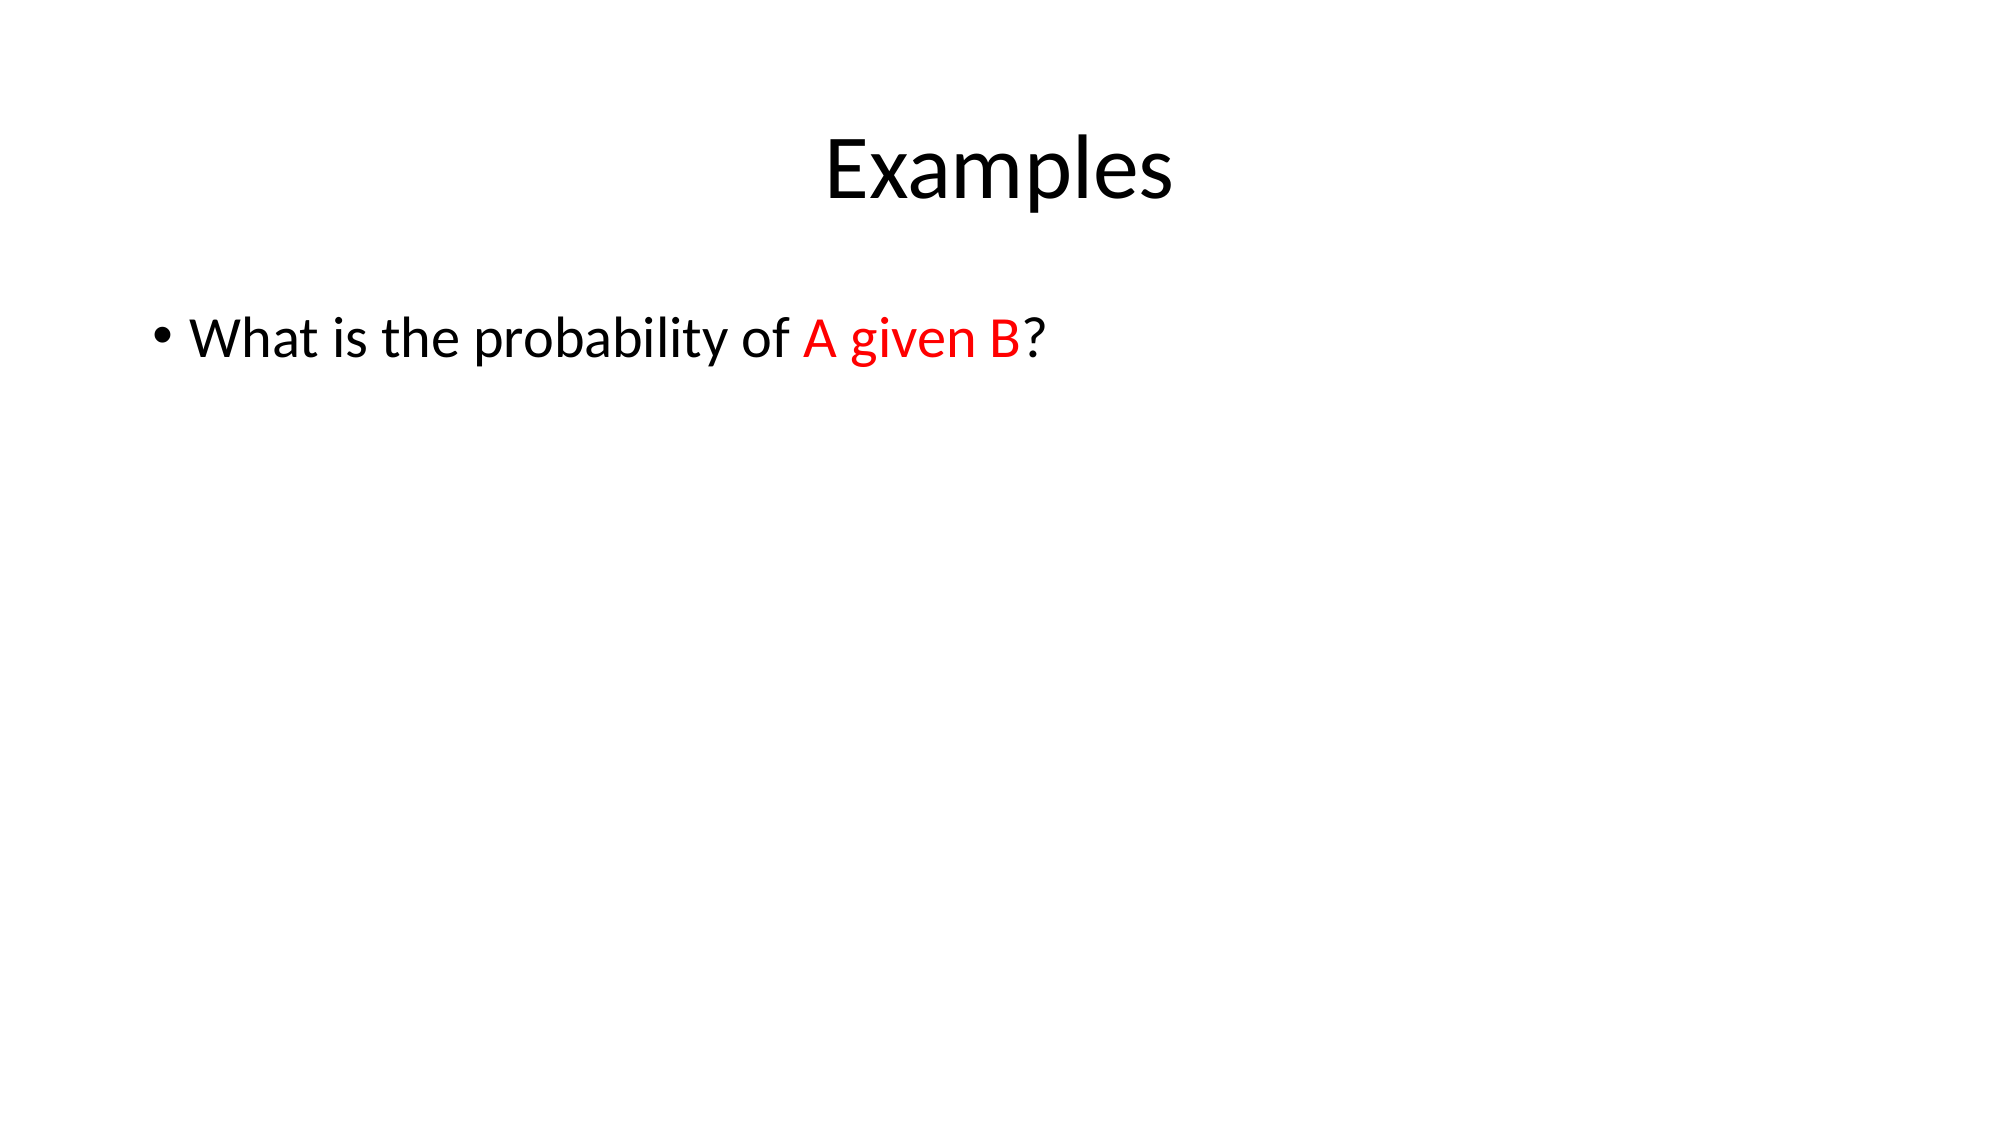

# Examples
What is the probability of A given B?